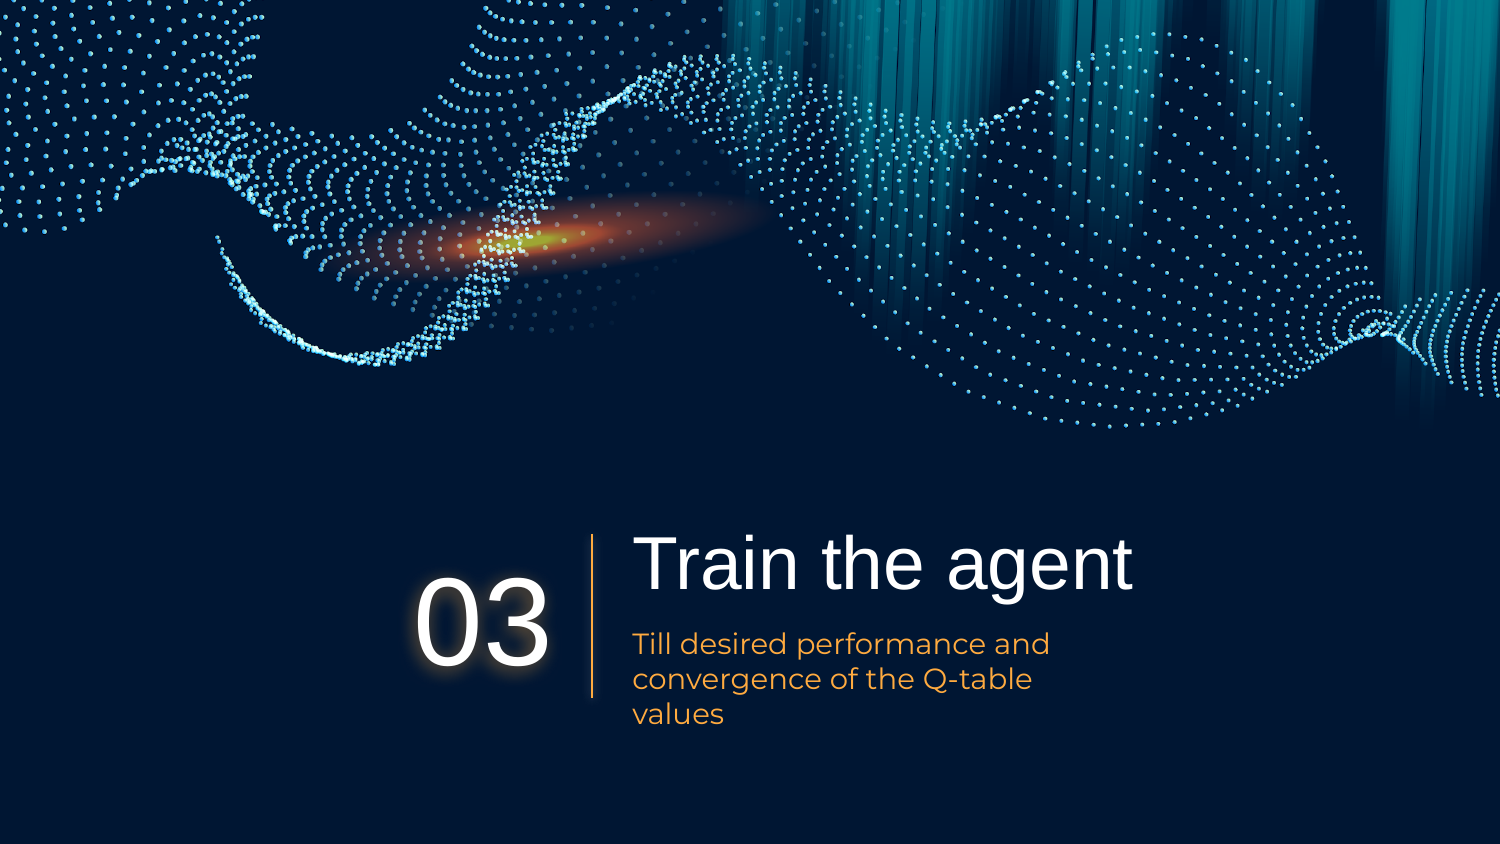

# Train the agent
03
Till desired performance and convergence of the Q-table values